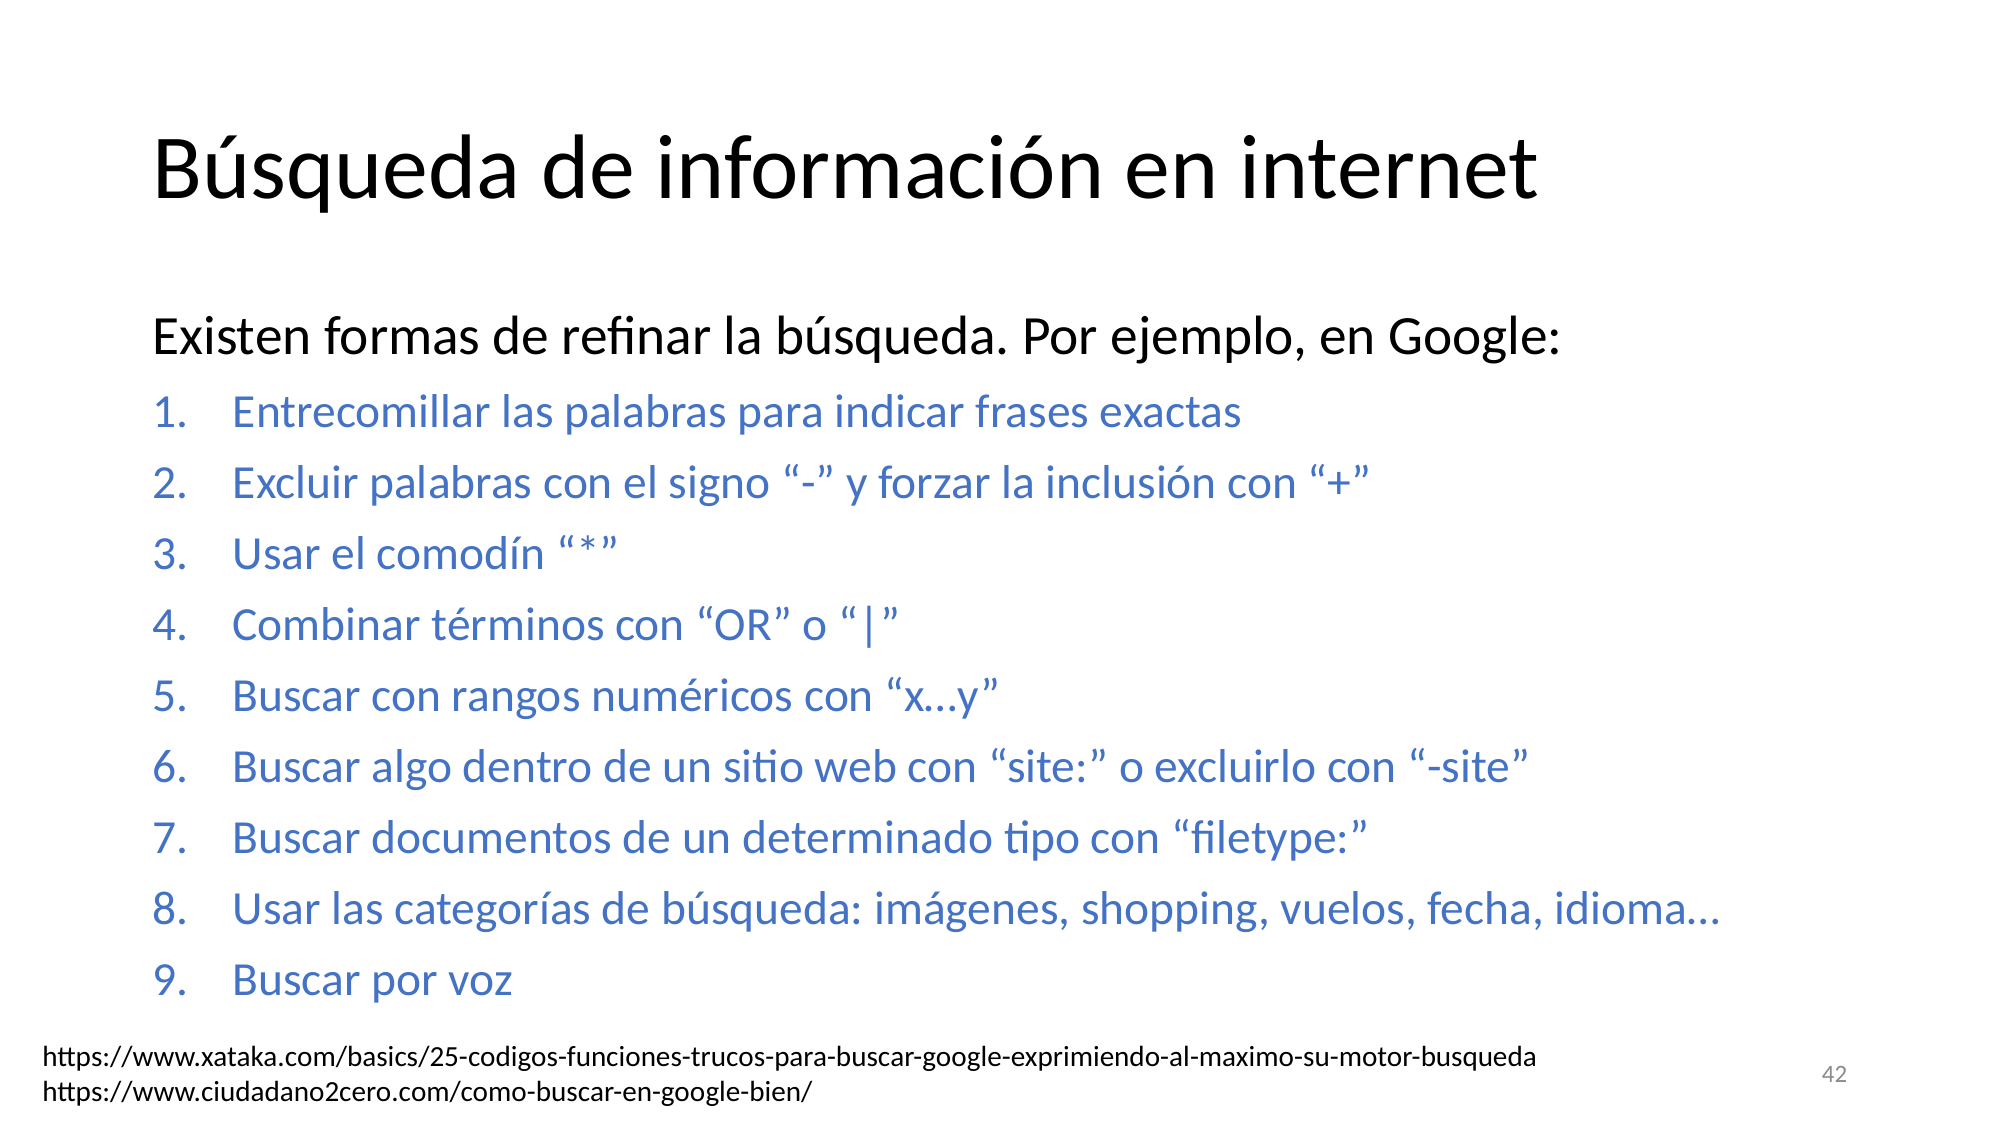

# Búsqueda de información en internet
Existen formas de refinar la búsqueda. Por ejemplo, en Google:
Entrecomillar las palabras para indicar frases exactas
Excluir palabras con el signo “-” y forzar la inclusión con “+”
Usar el comodín “*”
Combinar términos con “OR” o “|”
Buscar con rangos numéricos con “x…y”
Buscar algo dentro de un sitio web con “site:” o excluirlo con “-site”
Buscar documentos de un determinado tipo con “filetype:”
Usar las categorías de búsqueda: imágenes, shopping, vuelos, fecha, idioma…
Buscar por voz

https://www.xataka.com/basics/25-codigos-funciones-trucos-para-buscar-google-exprimiendo-al-maximo-su-motor-busqueda
https://www.ciudadano2cero.com/como-buscar-en-google-bien/
42